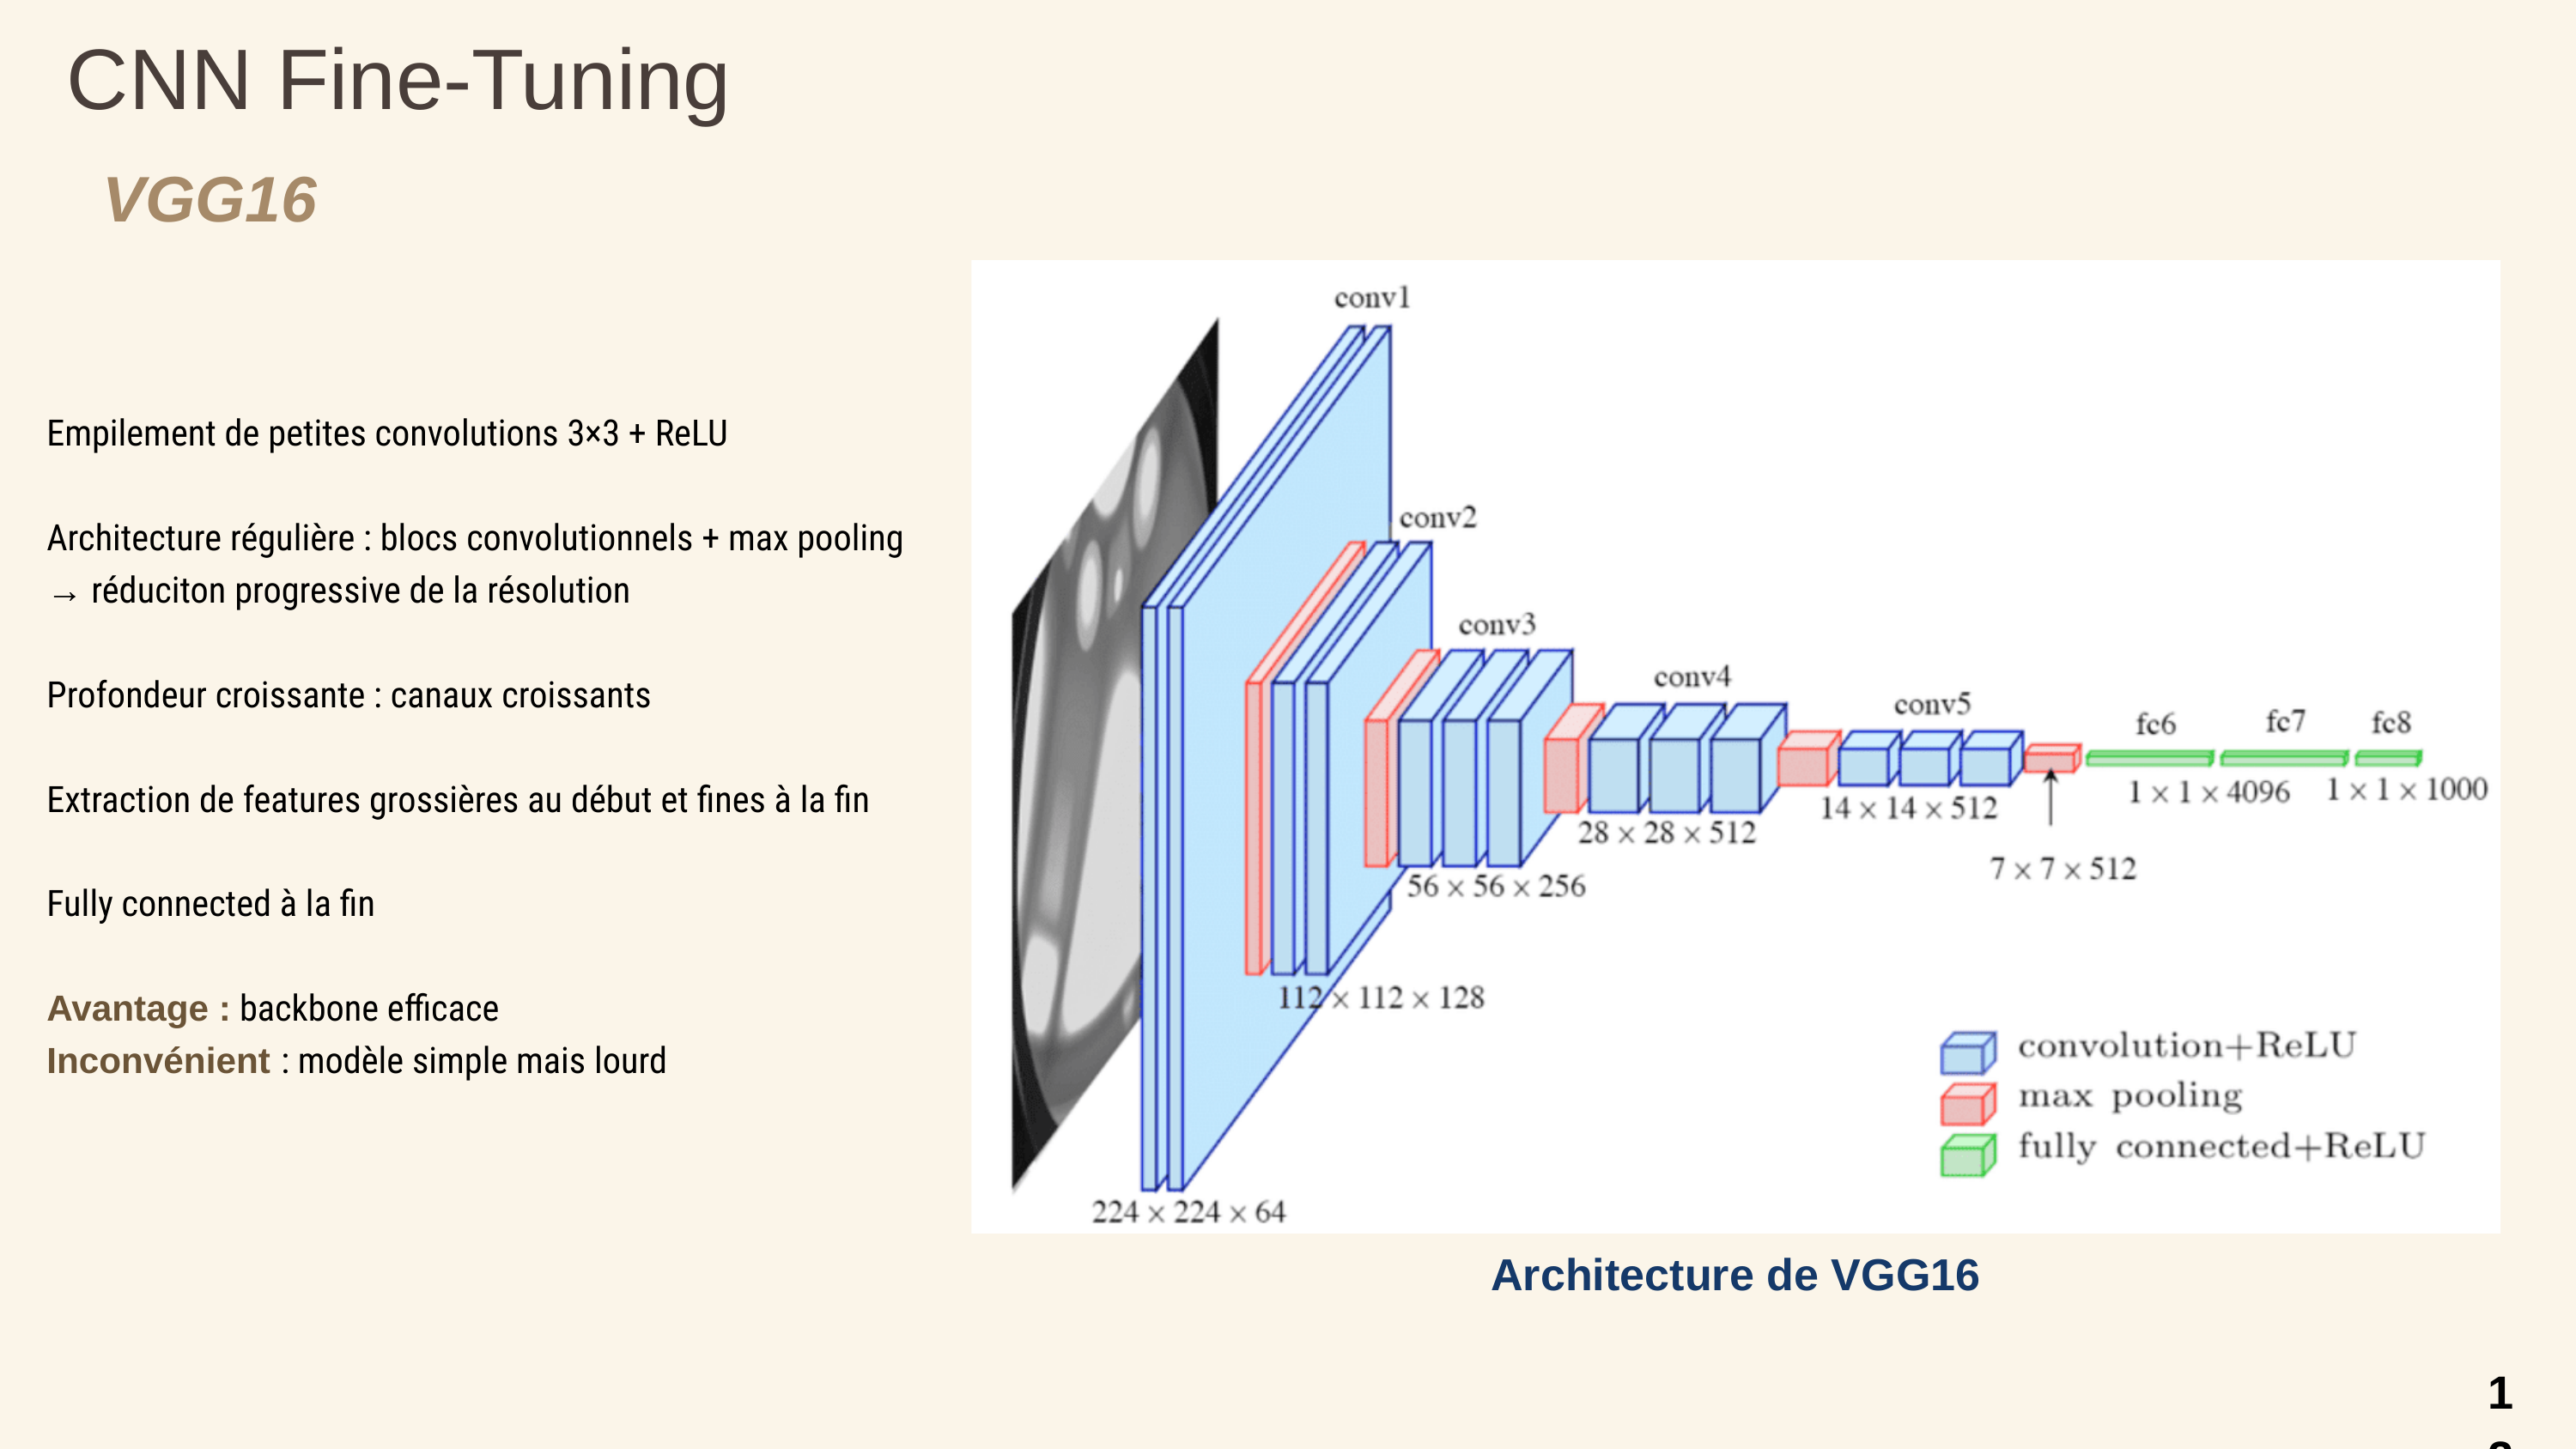

CNN Fine-Tuning
VGG16

Empilement de petites convolutions 3×3 + ReLU

Architecture régulière : blocs convolutionnels + max pooling → réduciton progressive de la résolution

Profondeur croissante : canaux croissants

Extraction de features grossières au début et fines à la fin

Fully connected à la fin

Avantage : backbone efficace
Inconvénient : modèle simple mais lourd
Architecture de VGG16
12